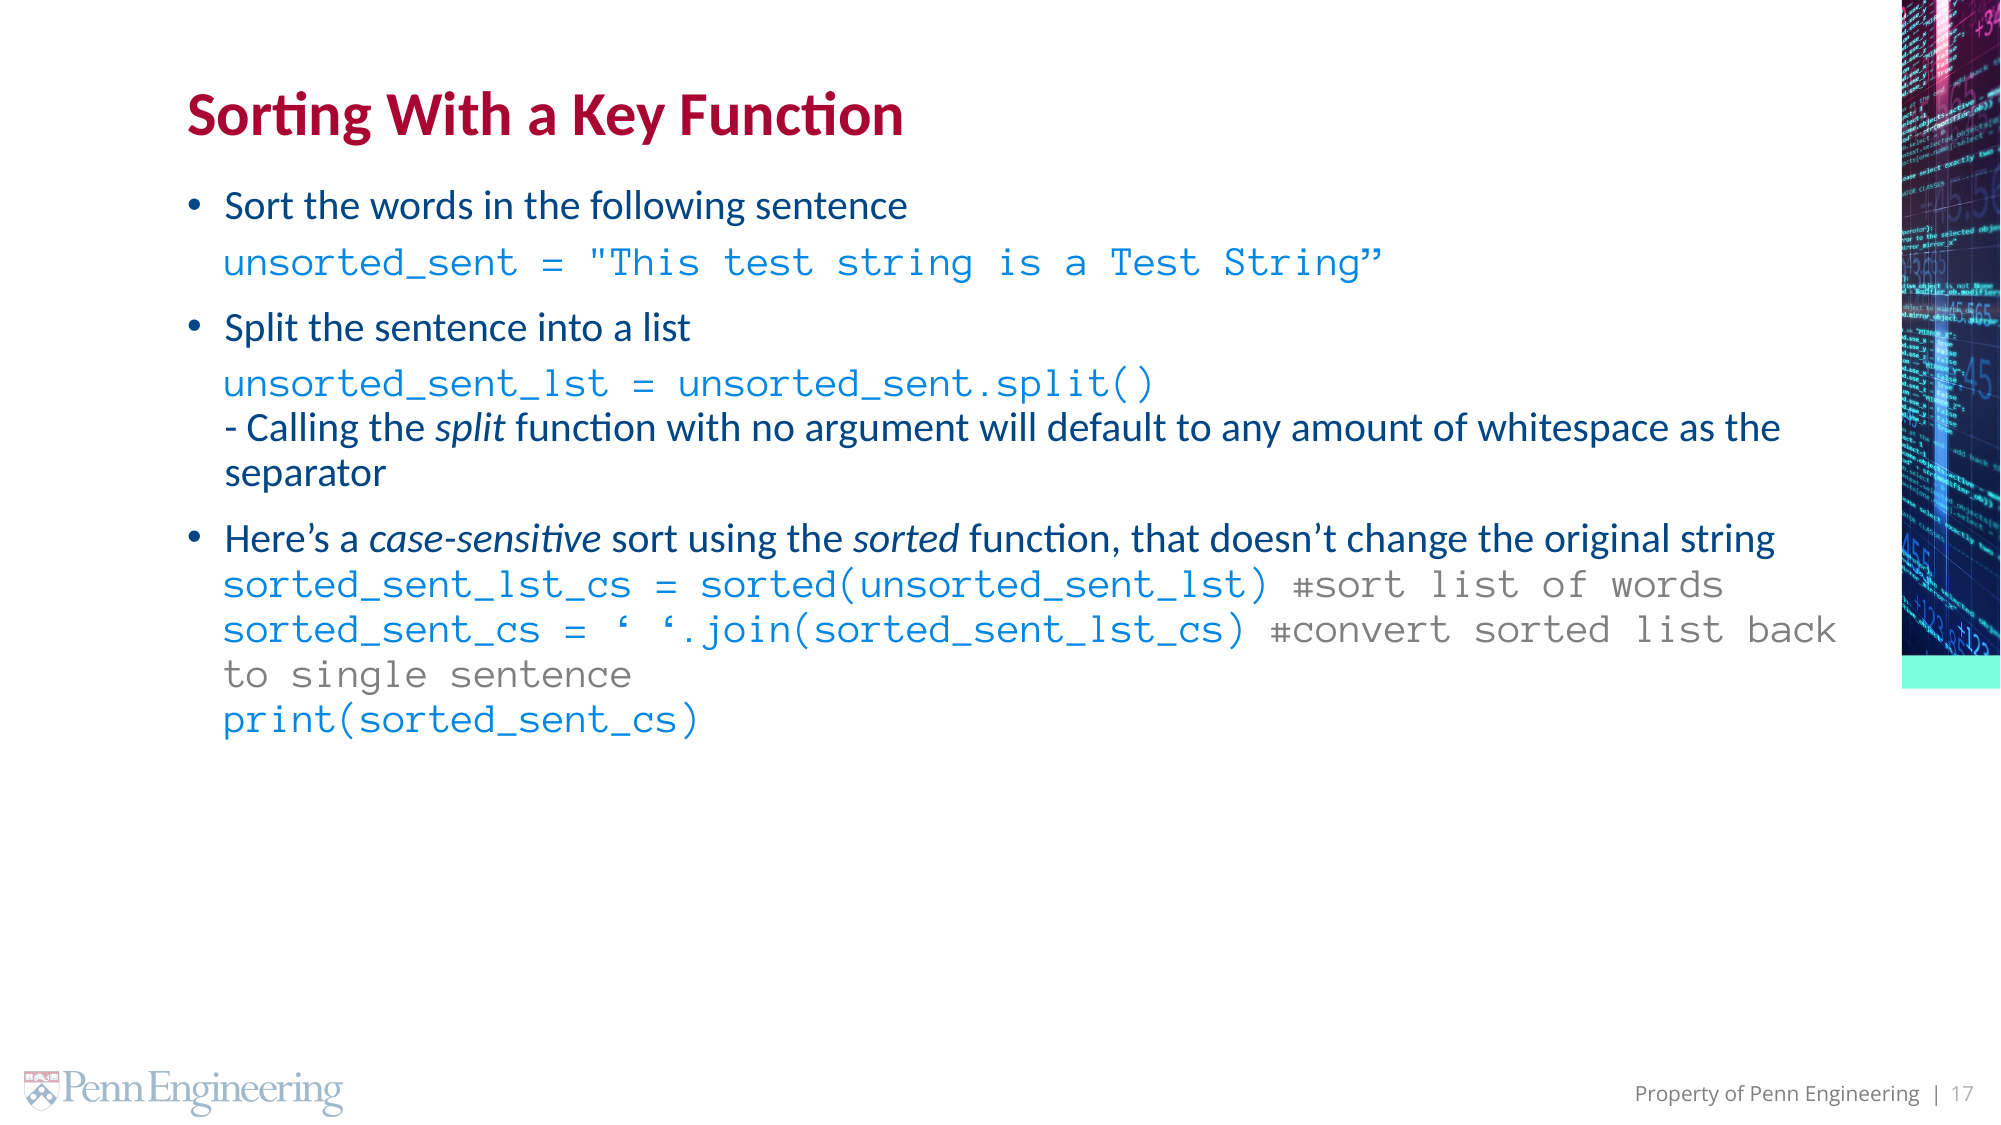

# Sorting With a Key Function
Sort the words in the following sentence
unsorted_sent = "This test string is a Test String”
Split the sentence into a list
unsorted_sent_lst = unsorted_sent.split()
- Calling the split function with no argument will default to any amount of whitespace as the separator
Here’s a case-sensitive sort using the sorted function, that doesn’t change the original string
sorted_sent_lst_cs = sorted(unsorted_sent_lst) #sort list of words
sorted_sent_cs = ‘ ‘.join(sorted_sent_lst_cs) #convert sorted list back to single sentence
print(sorted_sent_cs)

17